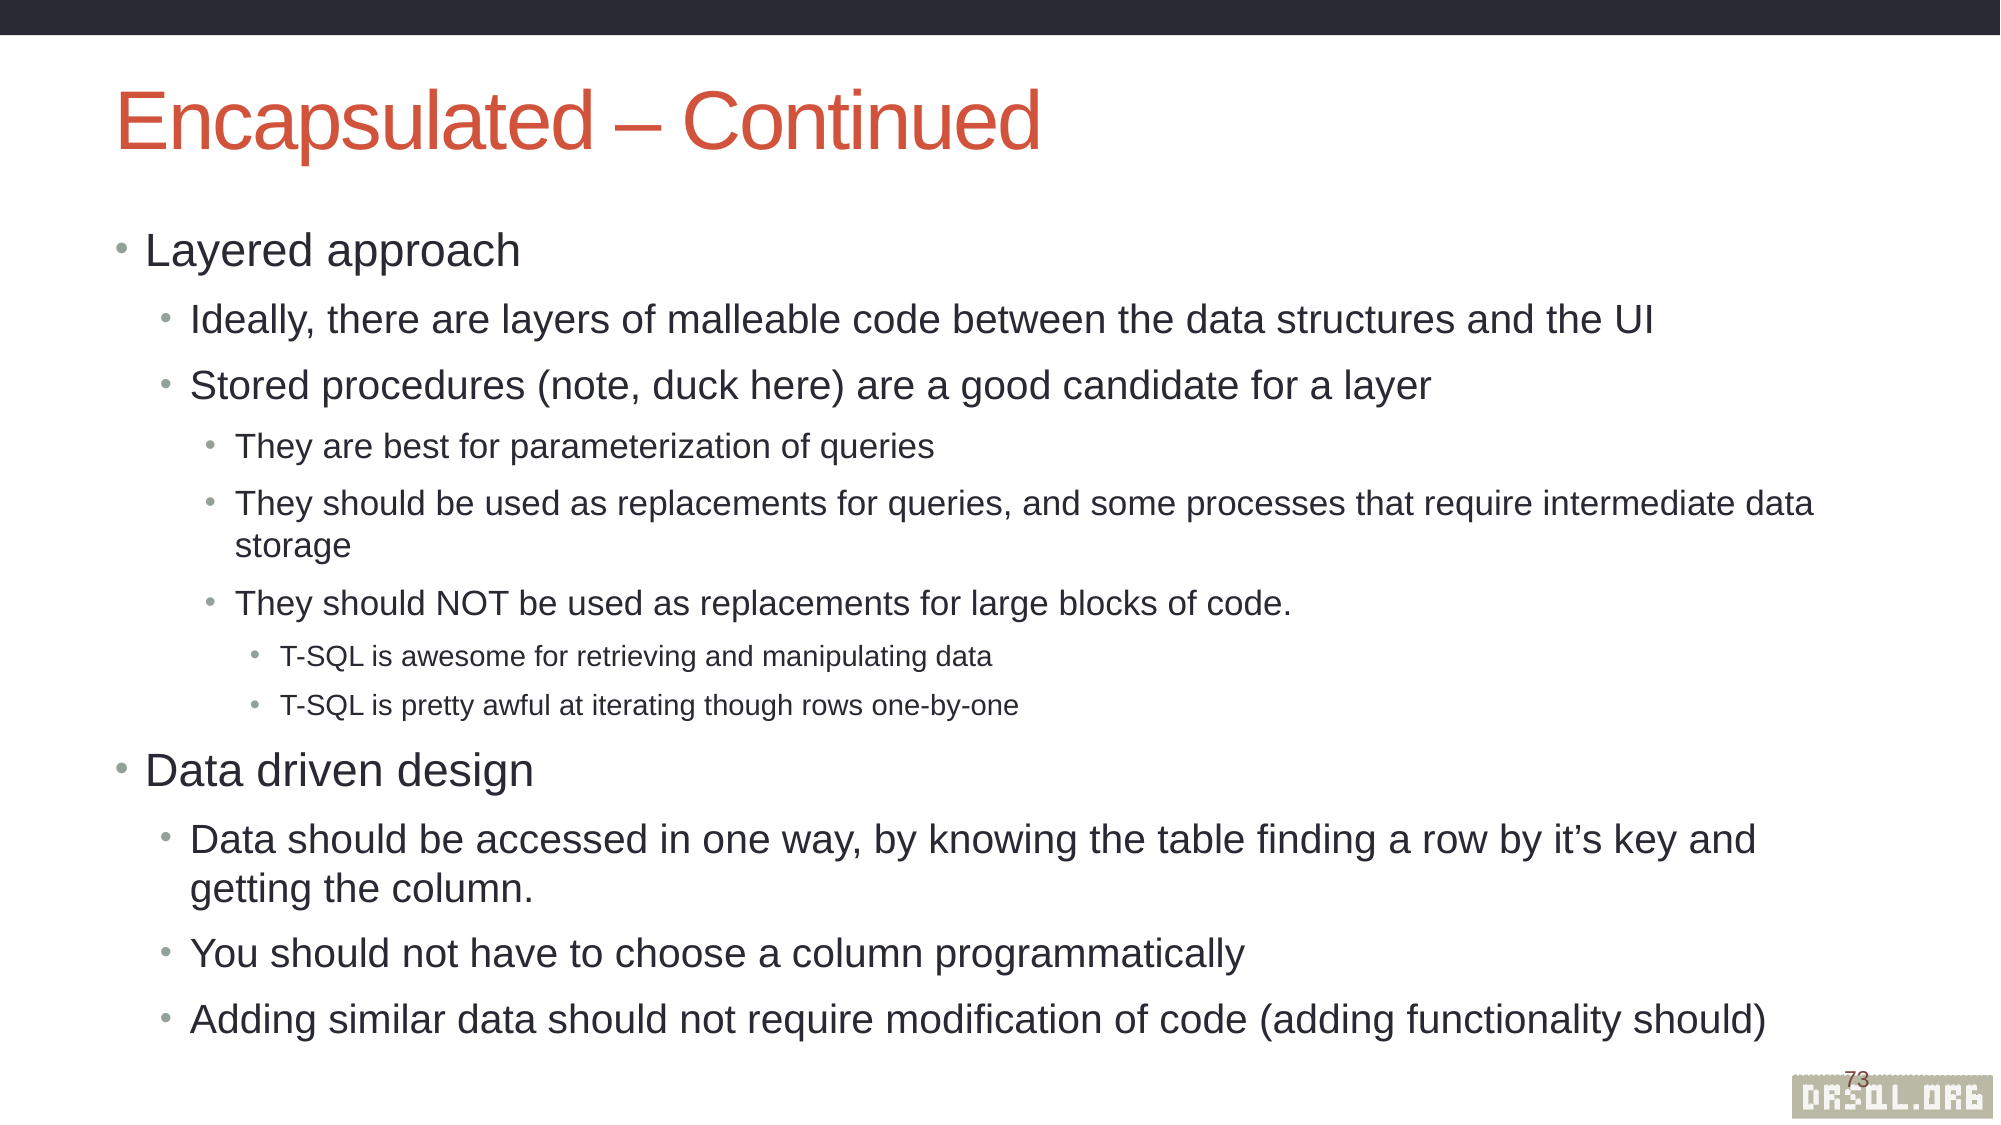

# Encapsulated – Continued
Layered approach
Ideally, there are layers of malleable code between the data structures and the UI
Stored procedures (note, duck here) are a good candidate for a layer
They are best for parameterization of queries
They should be used as replacements for queries, and some processes that require intermediate data storage
They should NOT be used as replacements for large blocks of code.
T-SQL is awesome for retrieving and manipulating data
T-SQL is pretty awful at iterating though rows one-by-one
Data driven design
Data should be accessed in one way, by knowing the table finding a row by it’s key and getting the column.
You should not have to choose a column programmatically
Adding similar data should not require modification of code (adding functionality should)